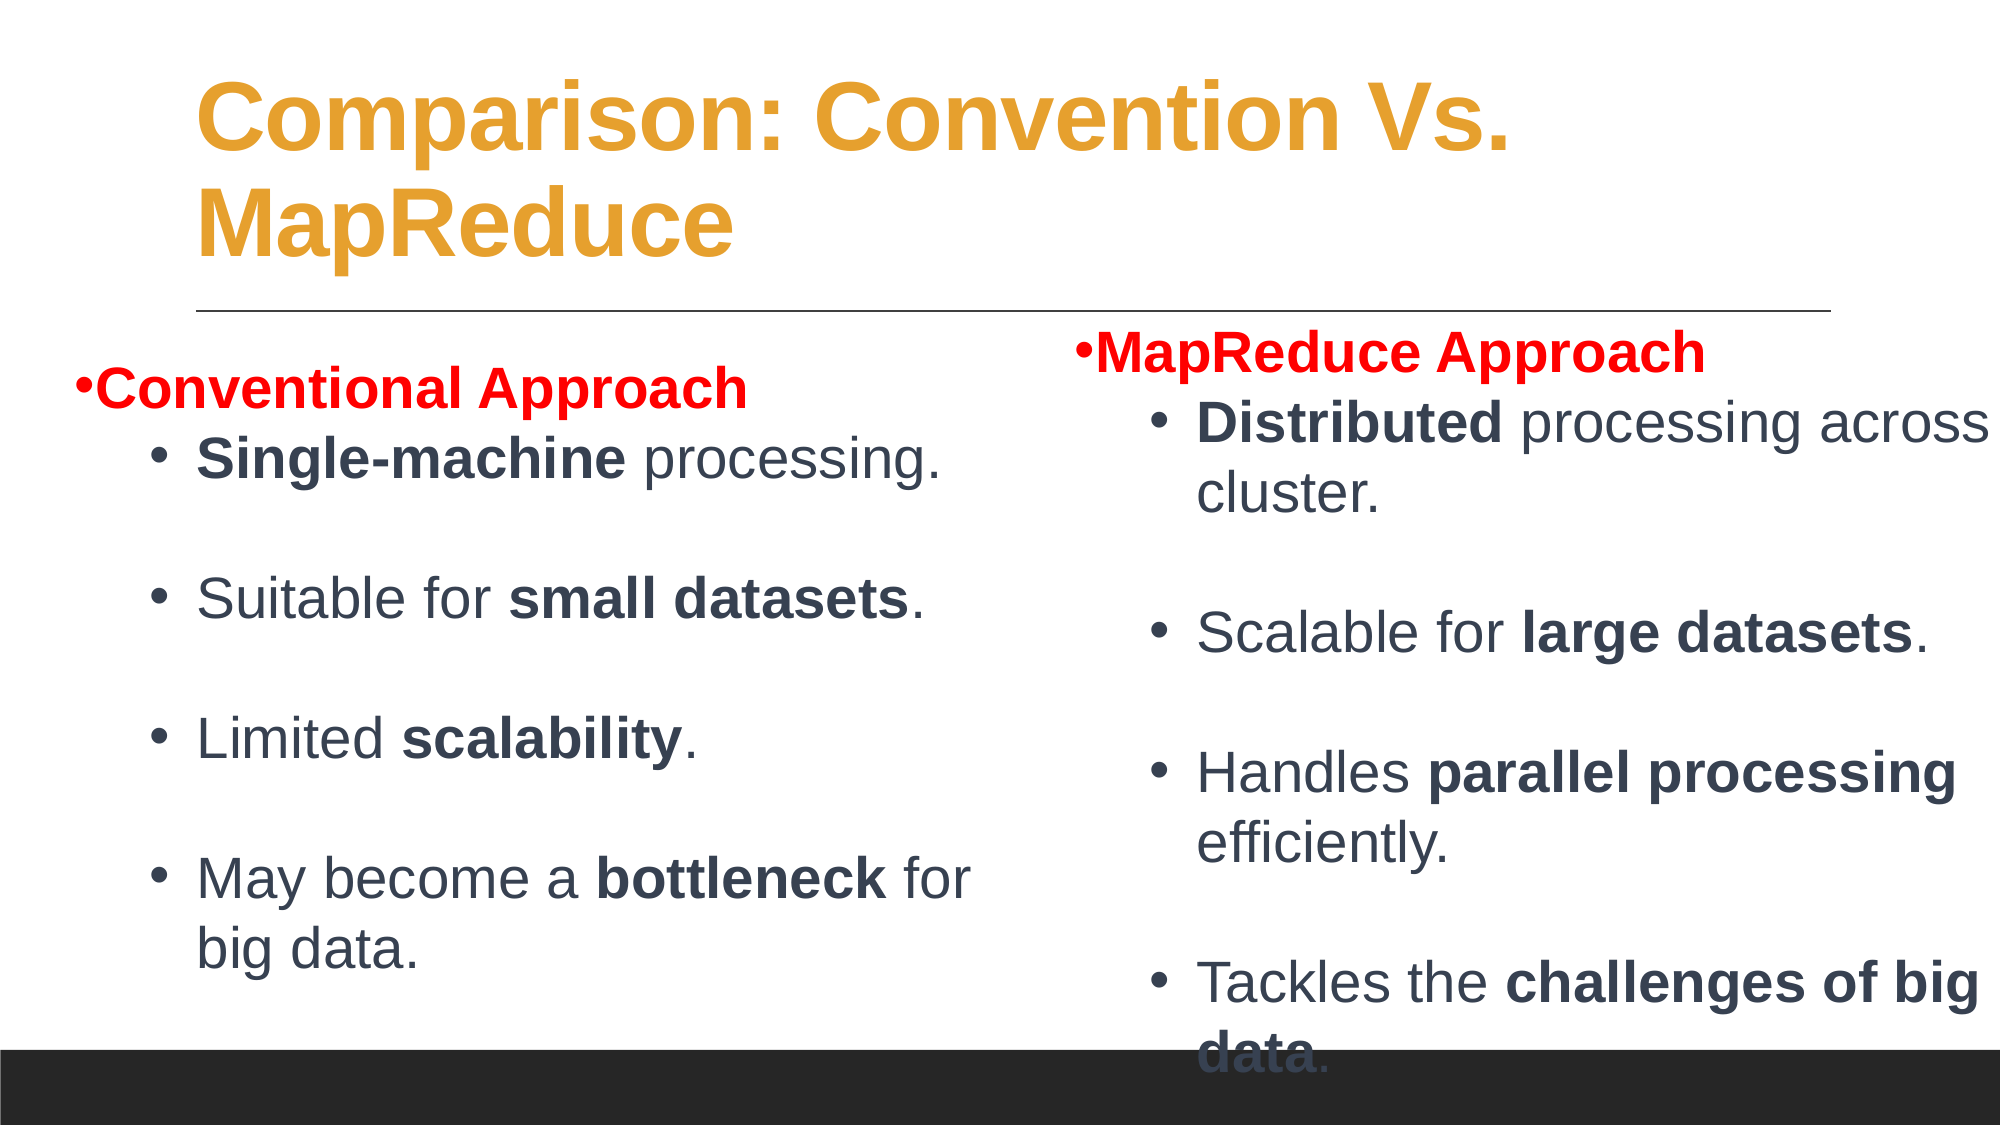

# Comparison: Convention Vs. MapReduce
MapReduce Approach
Distributed processing across a cluster.

Scalable for large datasets.

Handles parallel processing efficiently.

Tackles the challenges of big data.
Conventional Approach
Single-machine processing.

Suitable for small datasets.

Limited scalability.

May become a bottleneck for big data.